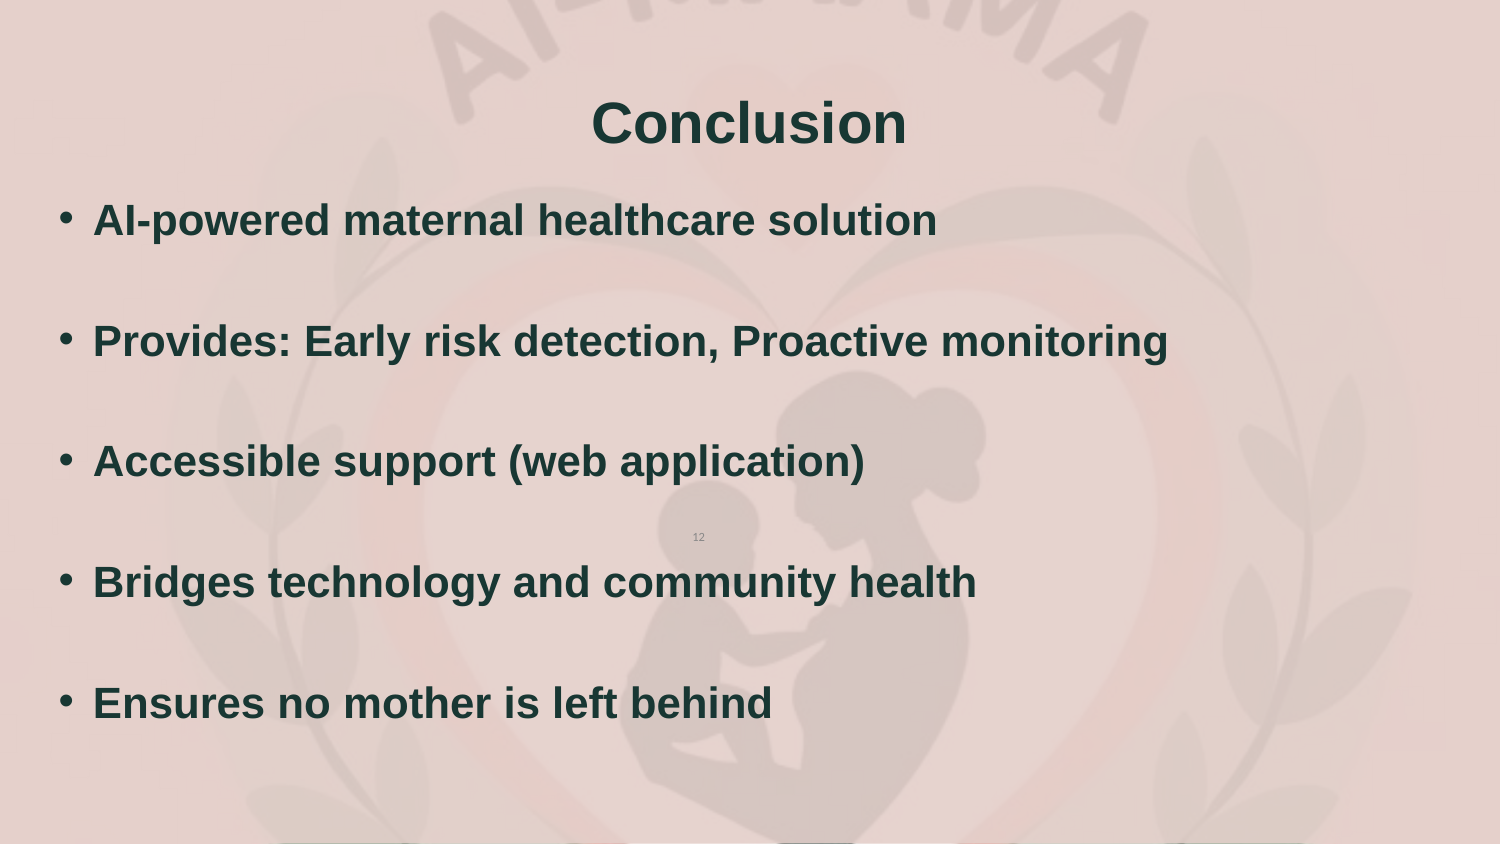

Conclusion

AI-powered maternal healthcare solution

Provides: Early risk detection, Proactive monitoring

Accessible support (web application)

Bridges technology and community health

Ensures no mother is left behind

12